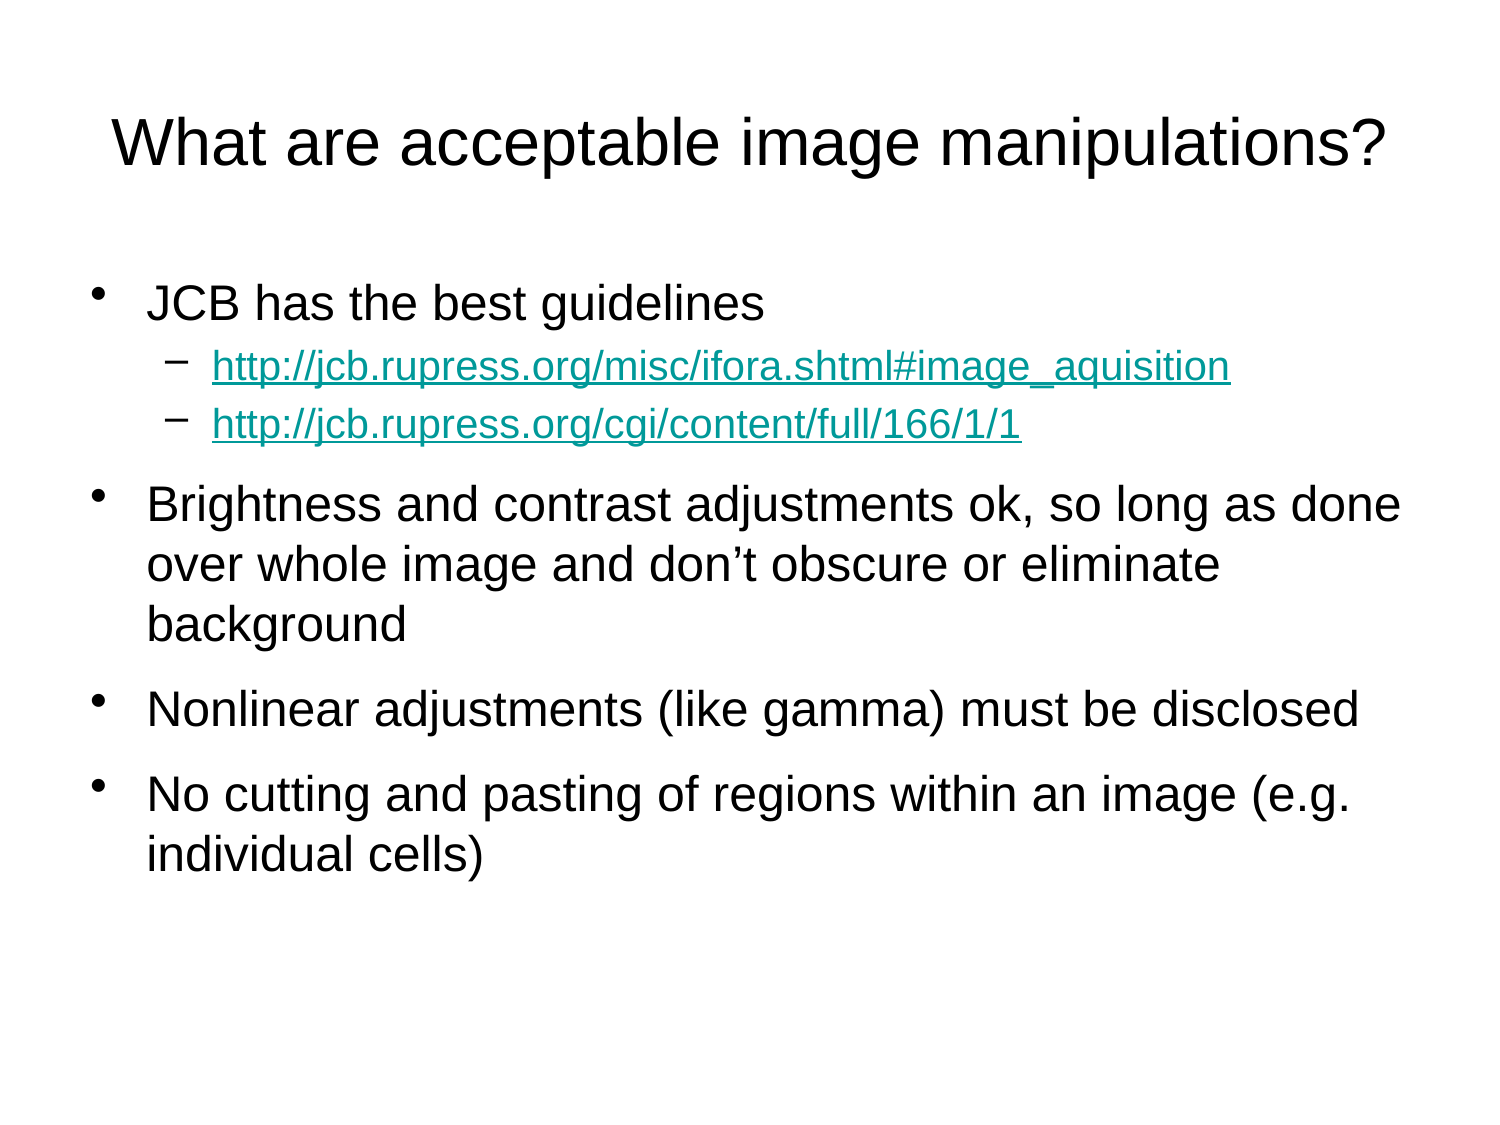

# What are acceptable image manipulations?
JCB has the best guidelines
http://jcb.rupress.org/misc/ifora.shtml#image_aquisition
http://jcb.rupress.org/cgi/content/full/166/1/1
Brightness and contrast adjustments ok, so long as done over whole image and don’t obscure or eliminate background
Nonlinear adjustments (like gamma) must be disclosed
No cutting and pasting of regions within an image (e.g. individual cells)